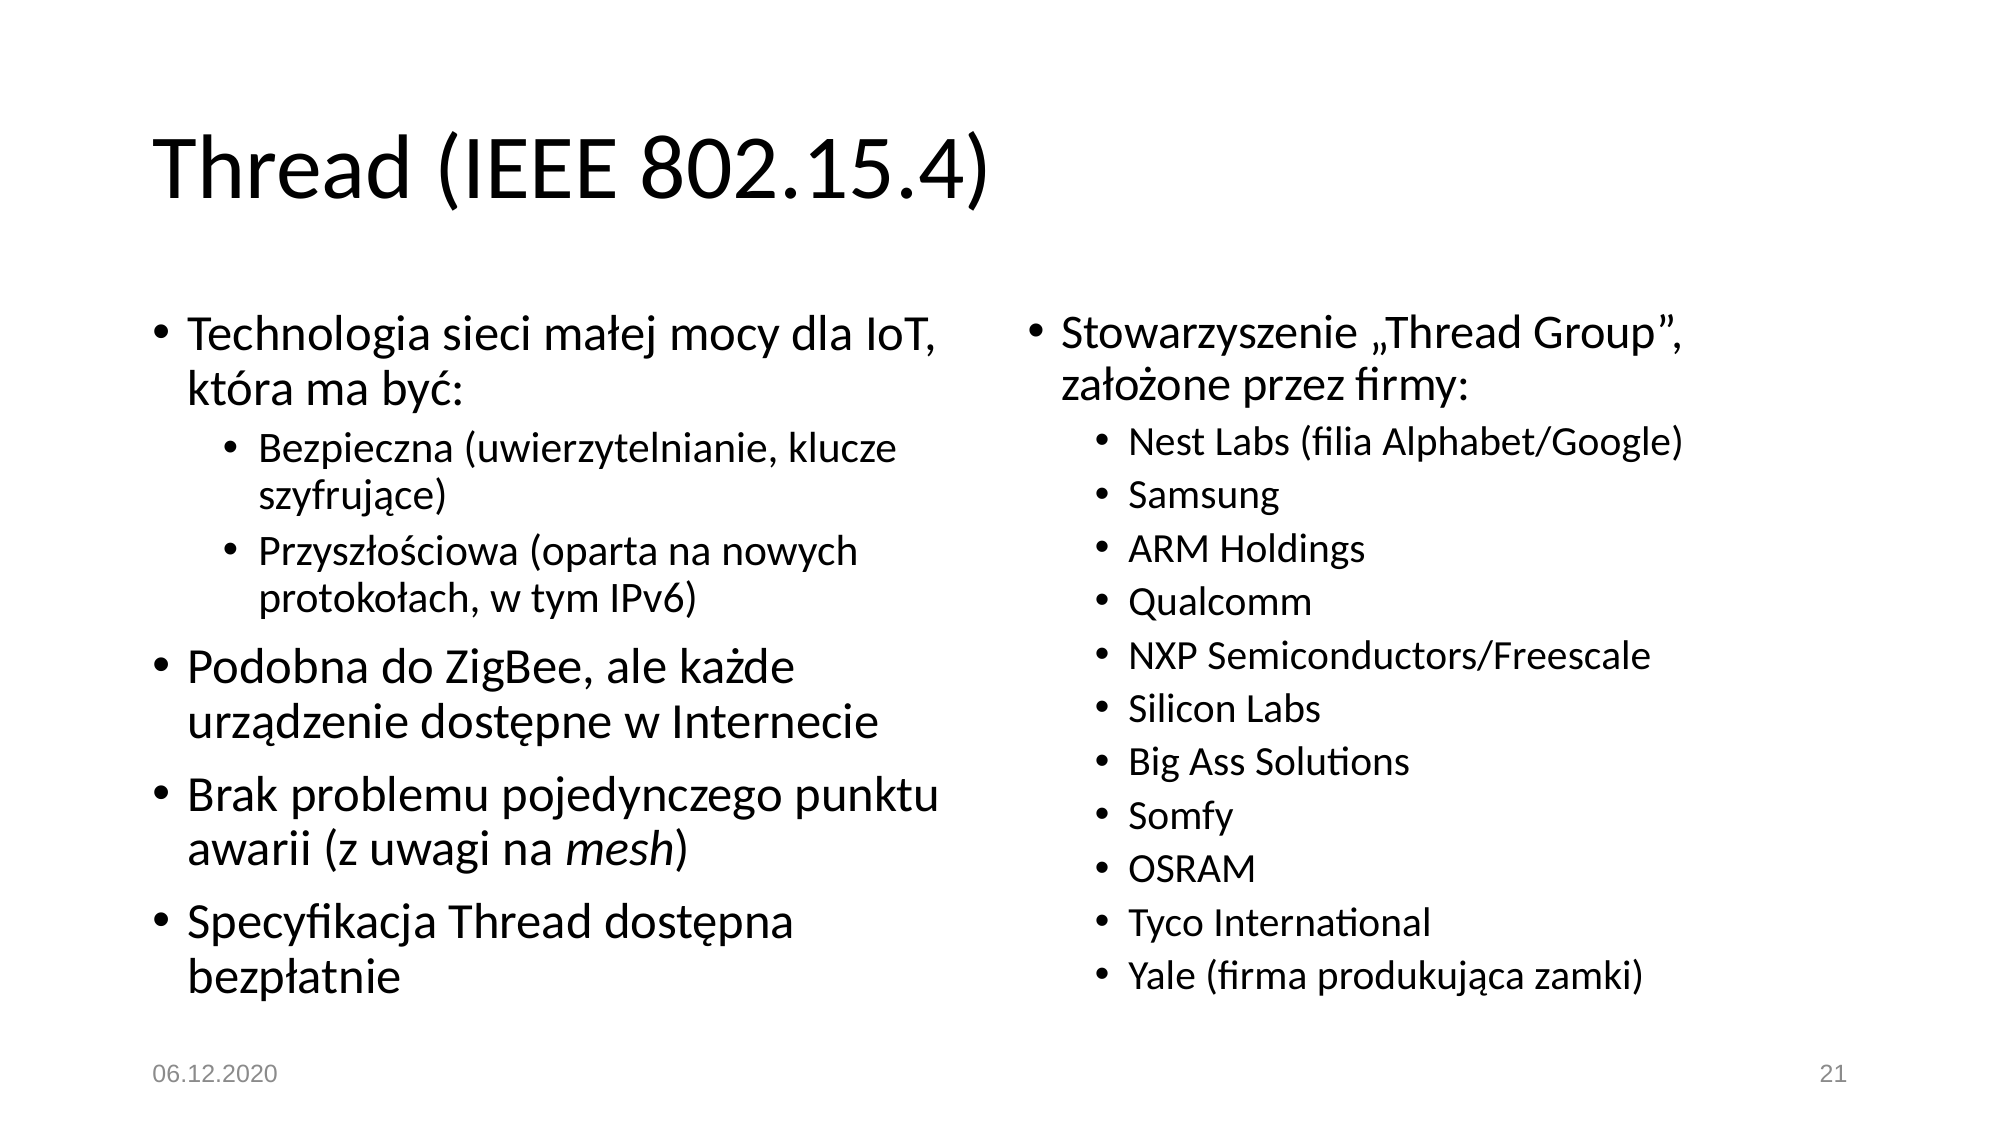

# Thread (IEEE 802.15.4)
Technologia sieci małej mocy dla IoT, która ma być:
Bezpieczna (uwierzytelnianie, klucze szyfrujące)
Przyszłościowa (oparta na nowych protokołach, w tym IPv6)
Podobna do ZigBee, ale każde urządzenie dostępne w Internecie
Brak problemu pojedynczego punktu awarii (z uwagi na mesh)
Specyfikacja Thread dostępna bezpłatnie
Stowarzyszenie „Thread Group”, założone przez firmy:
Nest Labs (filia Alphabet/Google)
Samsung
ARM Holdings
Qualcomm
NXP Semiconductors/Freescale
Silicon Labs
Big Ass Solutions
Somfy
OSRAM
Tyco International
Yale (firma produkująca zamki)
06.12.2020
21